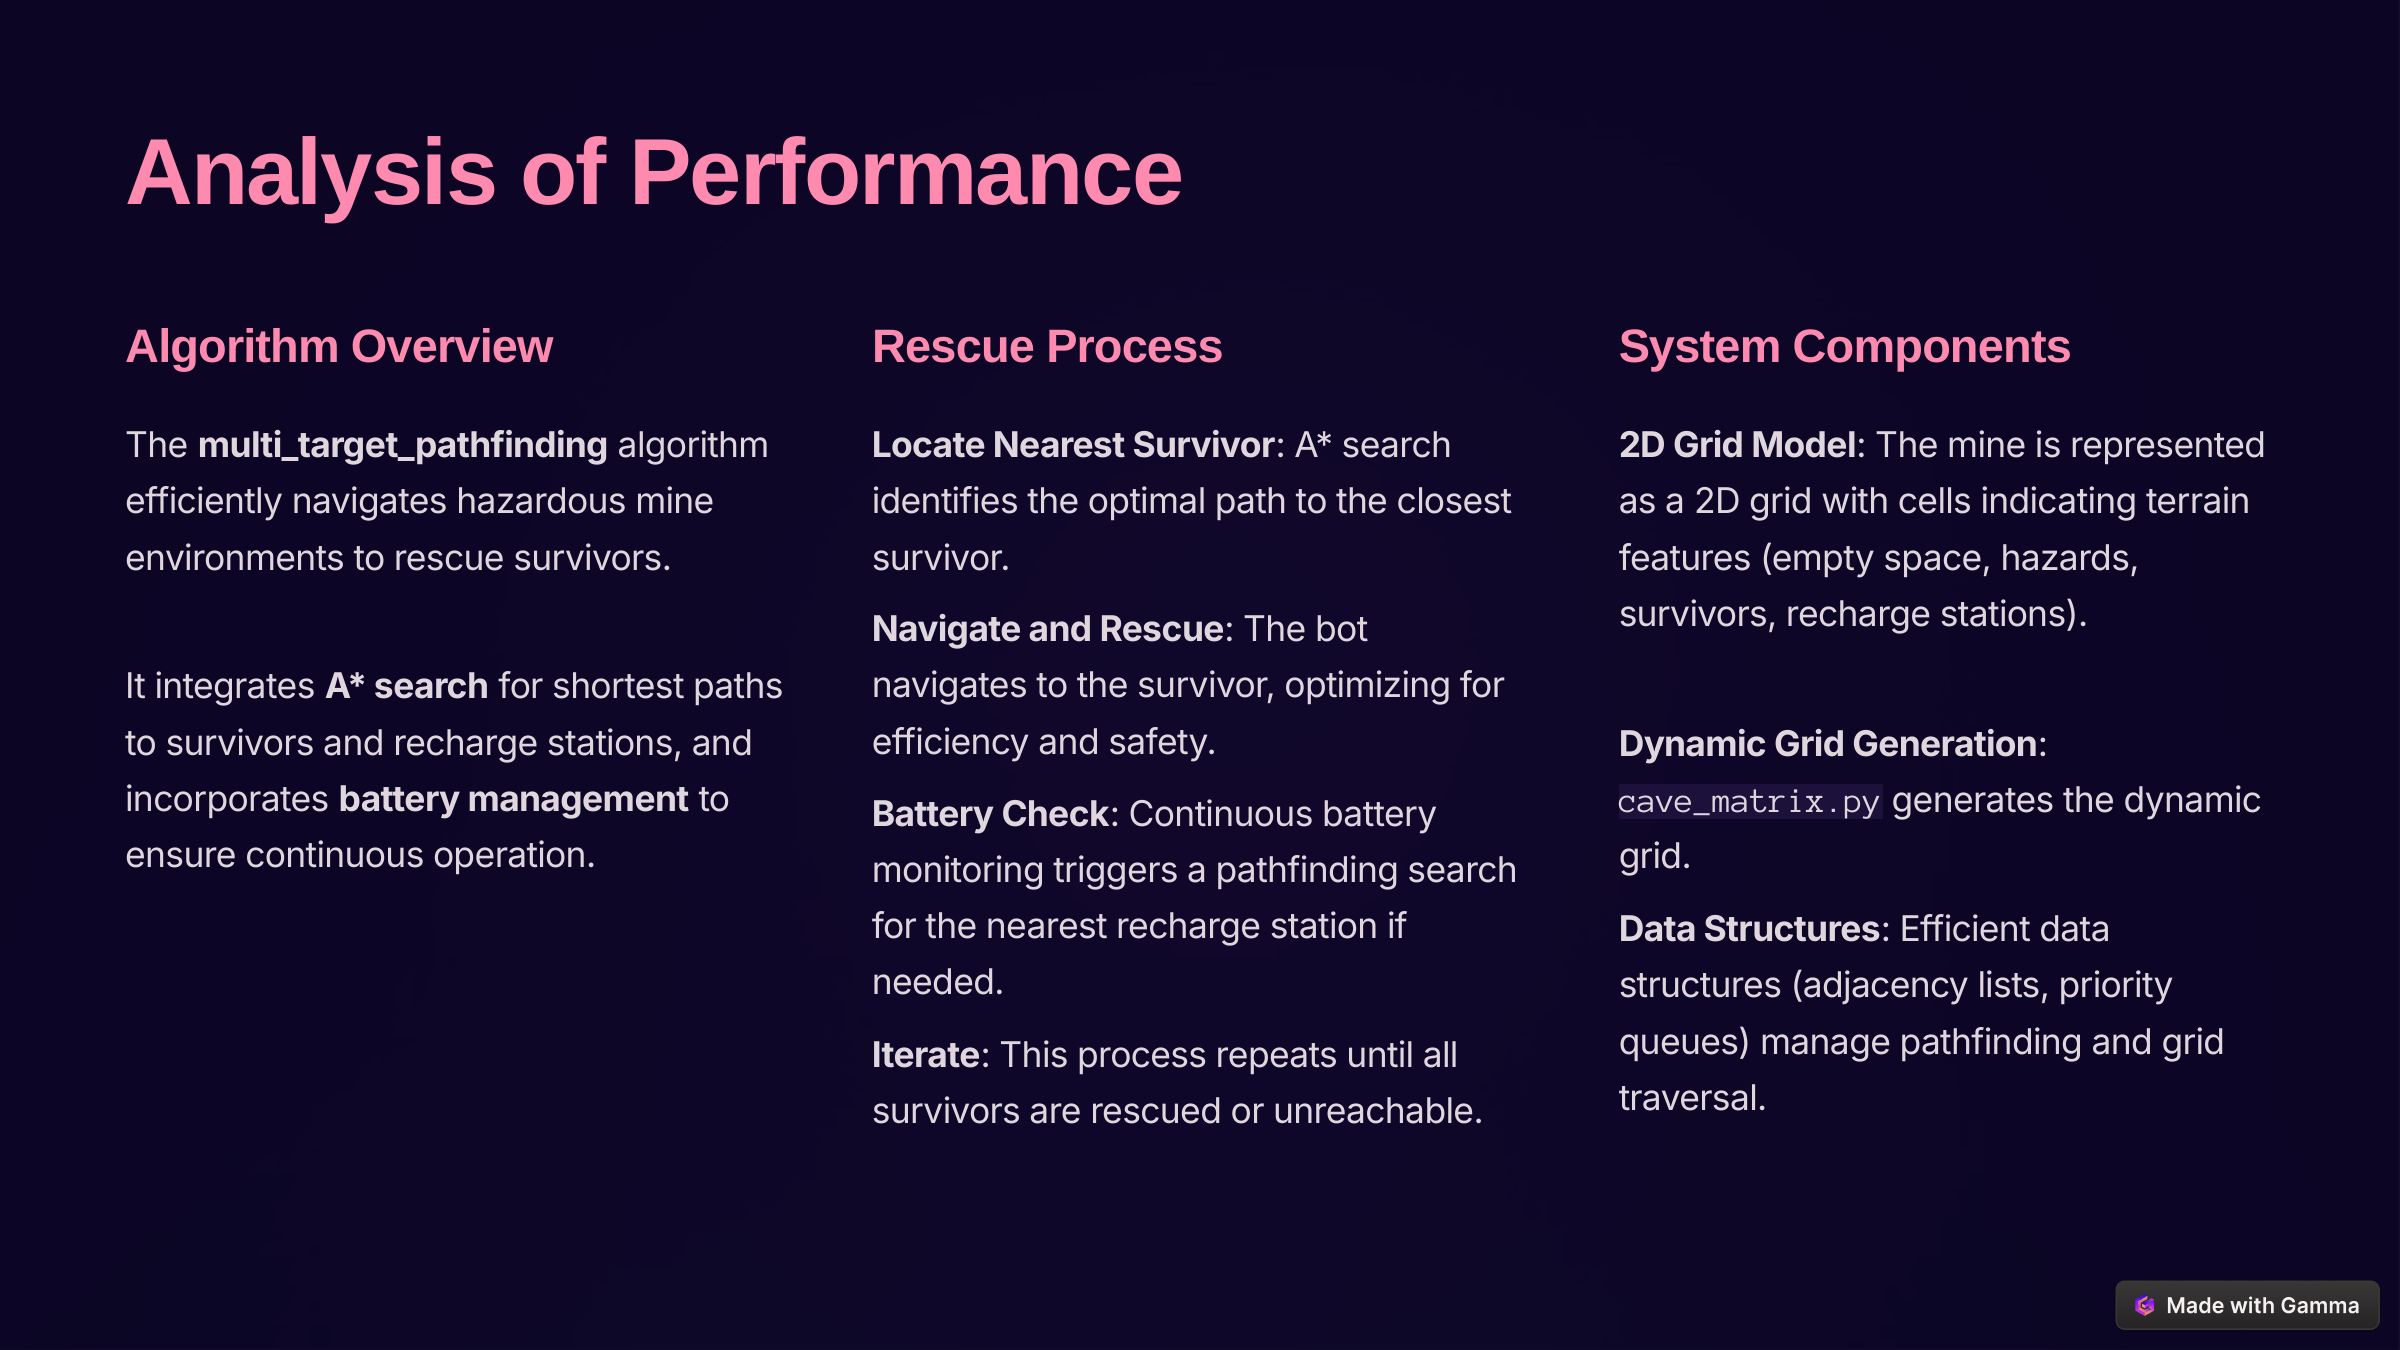

Analysis of Performance
Algorithm Overview
Rescue Process
System Components
The multi_target_pathfinding algorithm efficiently navigates hazardous mine environments to rescue survivors.
Locate Nearest Survivor: A* search identifies the optimal path to the closest survivor.
2D Grid Model: The mine is represented as a 2D grid with cells indicating terrain features (empty space, hazards, survivors, recharge stations).
Navigate and Rescue: The bot navigates to the survivor, optimizing for efficiency and safety.
It integrates A* search for shortest paths to survivors and recharge stations, and incorporates battery management to ensure continuous operation.
Dynamic Grid Generation: cave_matrix.py generates the dynamic grid.
Battery Check: Continuous battery monitoring triggers a pathfinding search for the nearest recharge station if needed.
Data Structures: Efficient data structures (adjacency lists, priority queues) manage pathfinding and grid traversal.
Iterate: This process repeats until all survivors are rescued or unreachable.